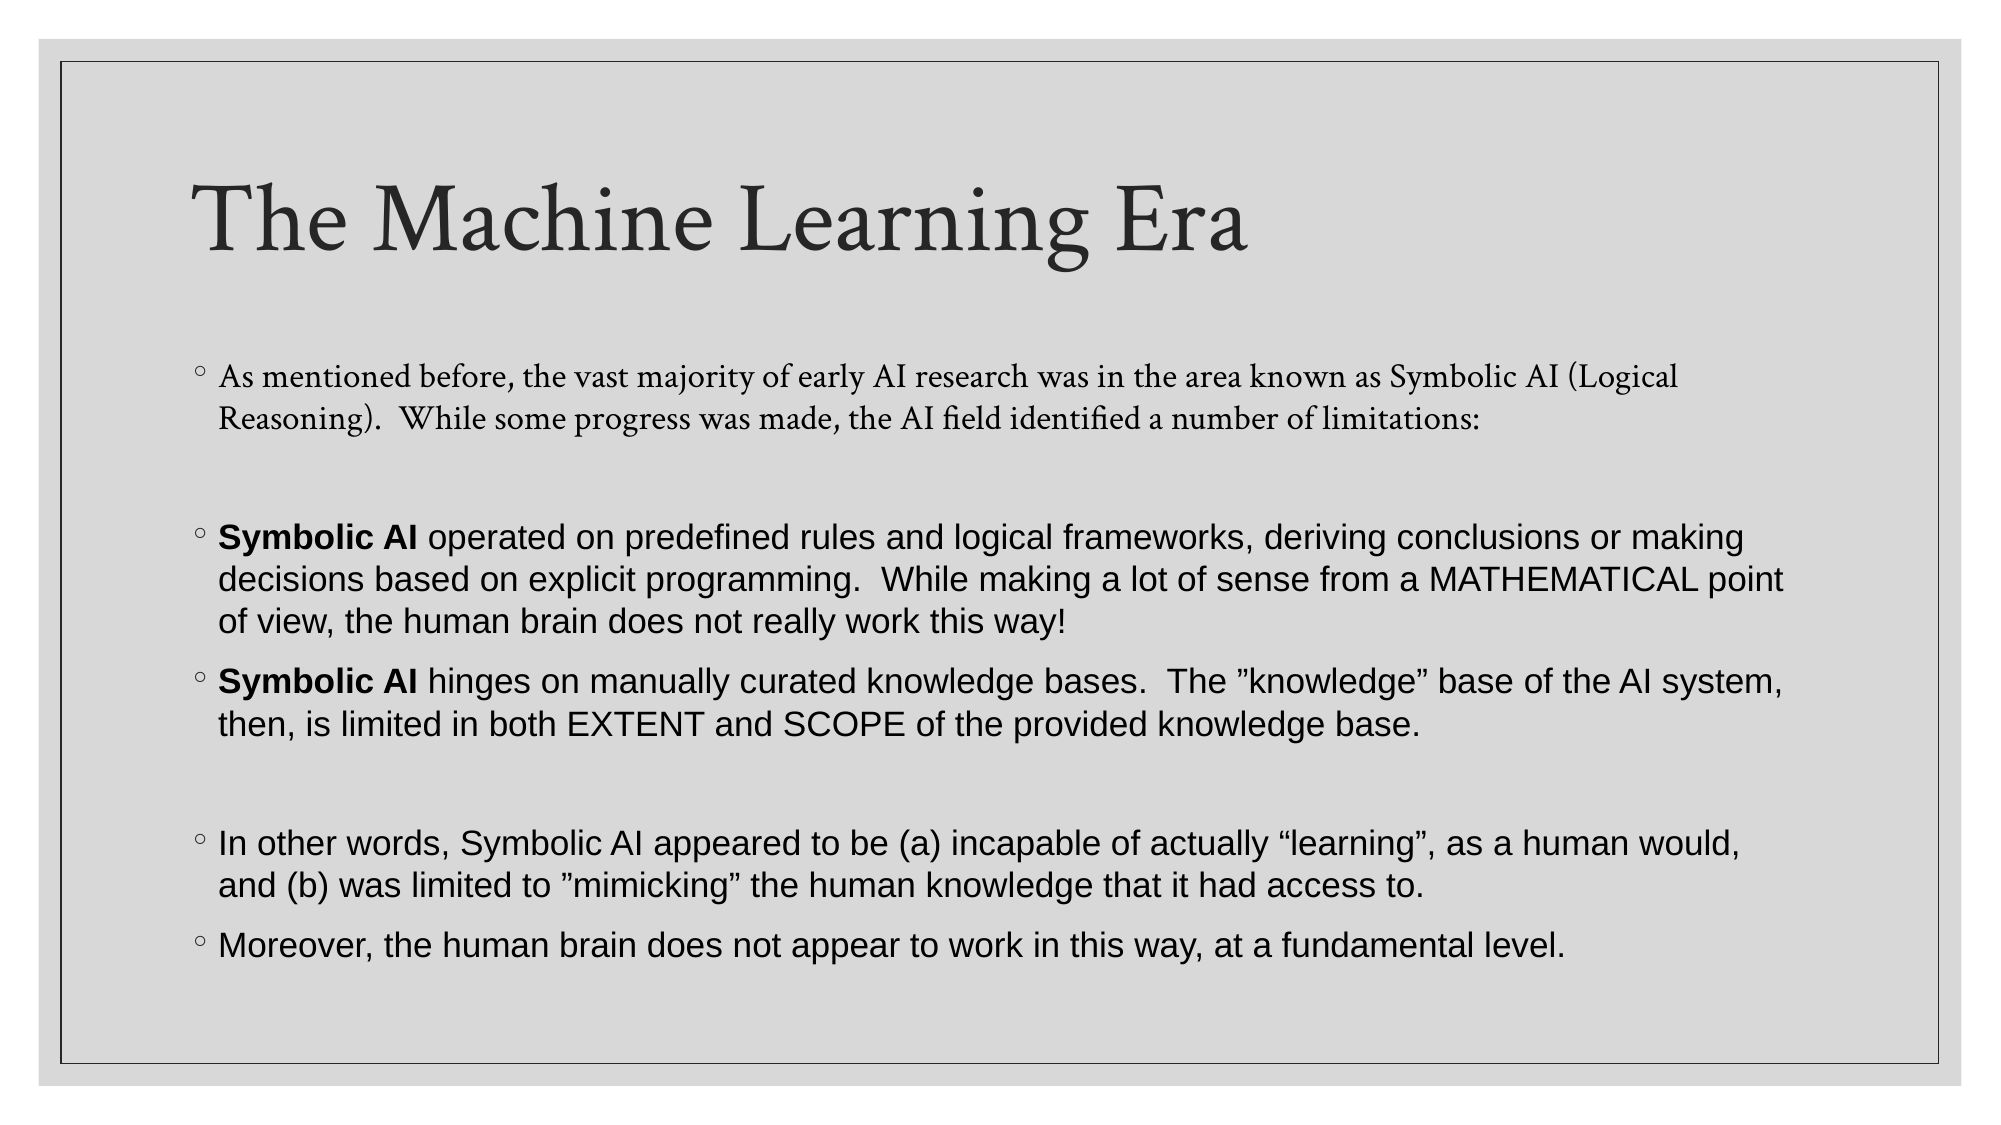

# The Machine Learning Era
As mentioned before, the vast majority of early AI research was in the area known as Symbolic AI (Logical Reasoning).  While some progress was made, the AI field identified a number of limitations:

Symbolic AI operated on predefined rules and logical frameworks, deriving conclusions or making decisions based on explicit programming.  While making a lot of sense from a MATHEMATICAL point of view, the human brain does not really work this way!
Symbolic AI hinges on manually curated knowledge bases.  The ”knowledge” base of the AI system, then, is limited in both EXTENT and SCOPE of the provided knowledge base.

In other words, Symbolic AI appeared to be (a) incapable of actually “learning”, as a human would, and (b) was limited to ”mimicking” the human knowledge that it had access to.
Moreover, the human brain does not appear to work in this way, at a fundamental level.